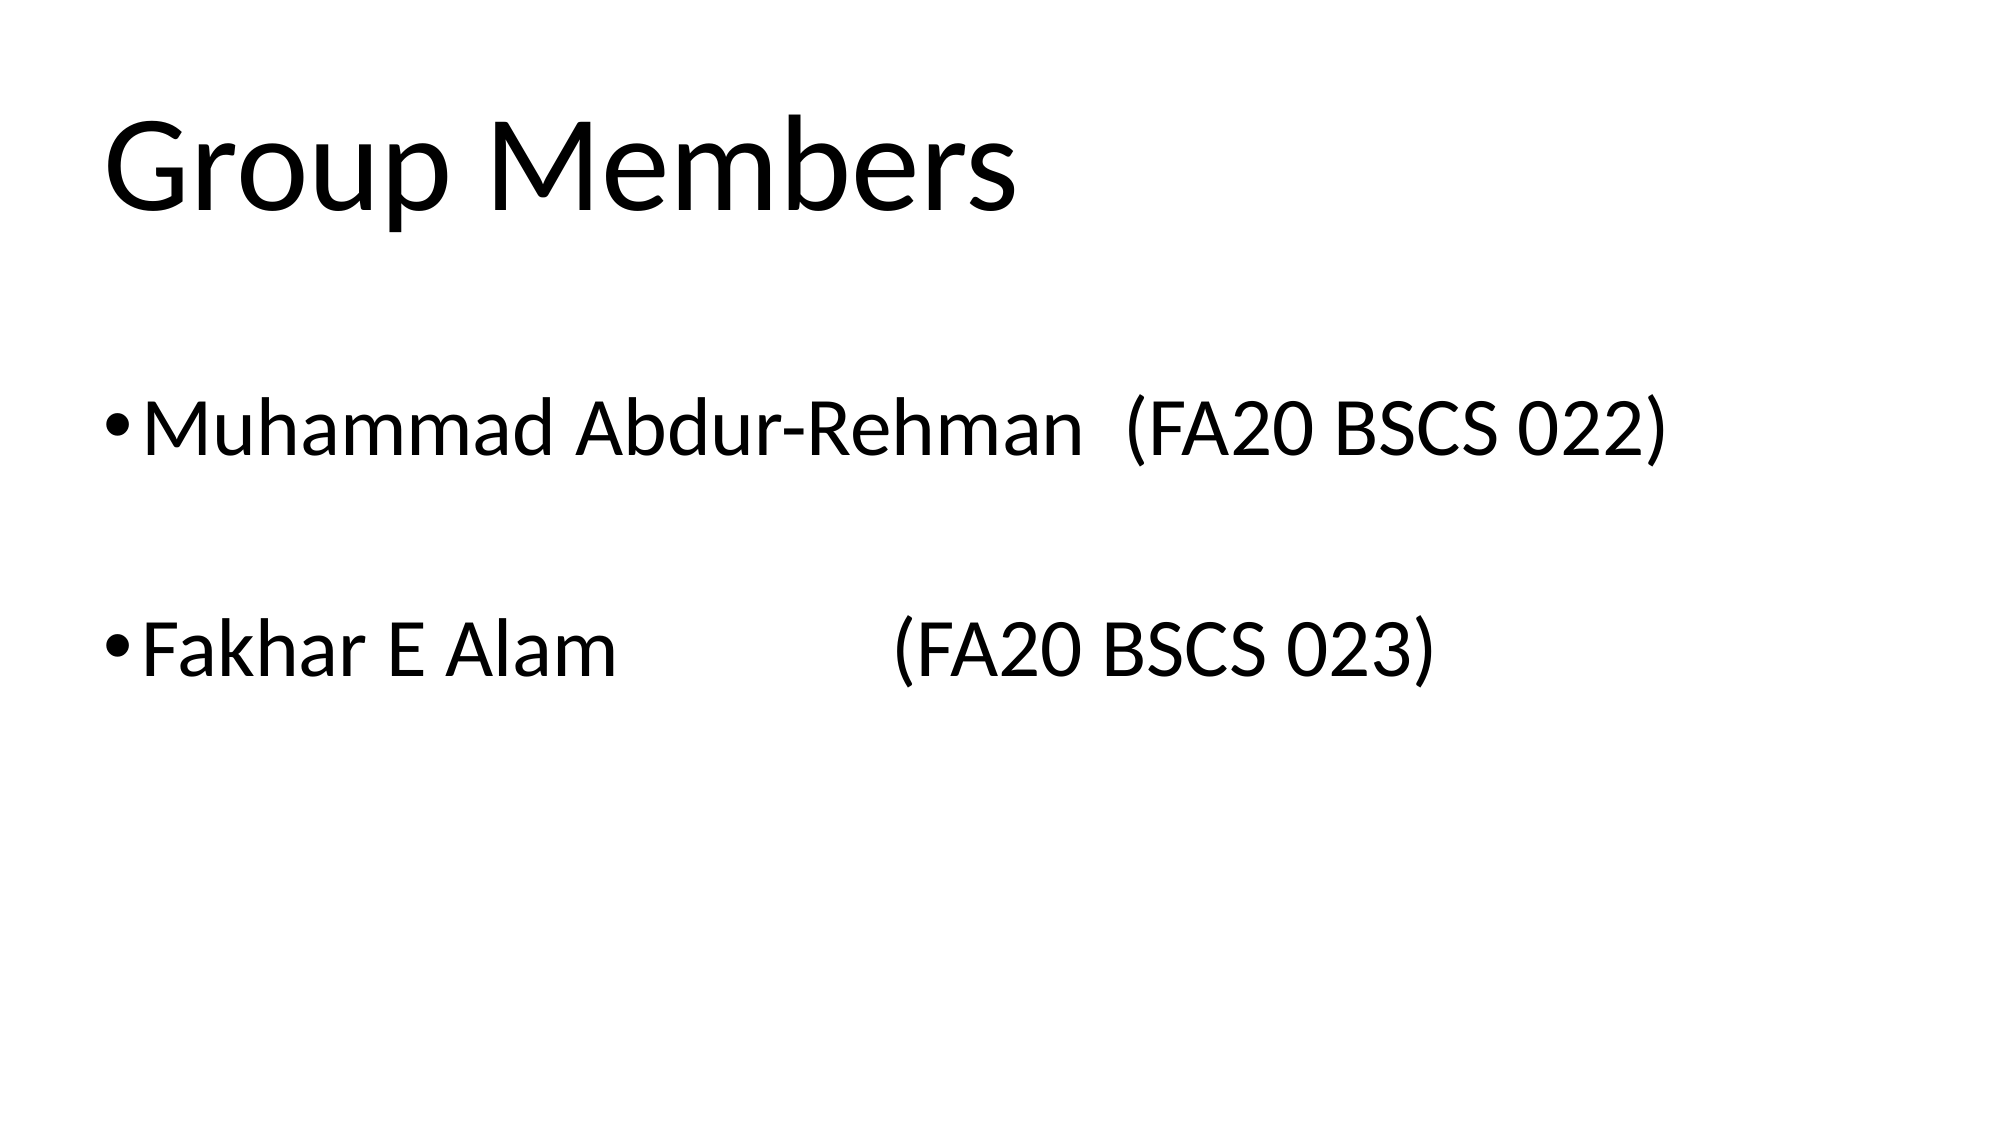

# Group Members
Muhammad Abdur-Rehman  (FA20 BSCS 022)

Fakhar E Alam 		(FA20 BSCS 023)